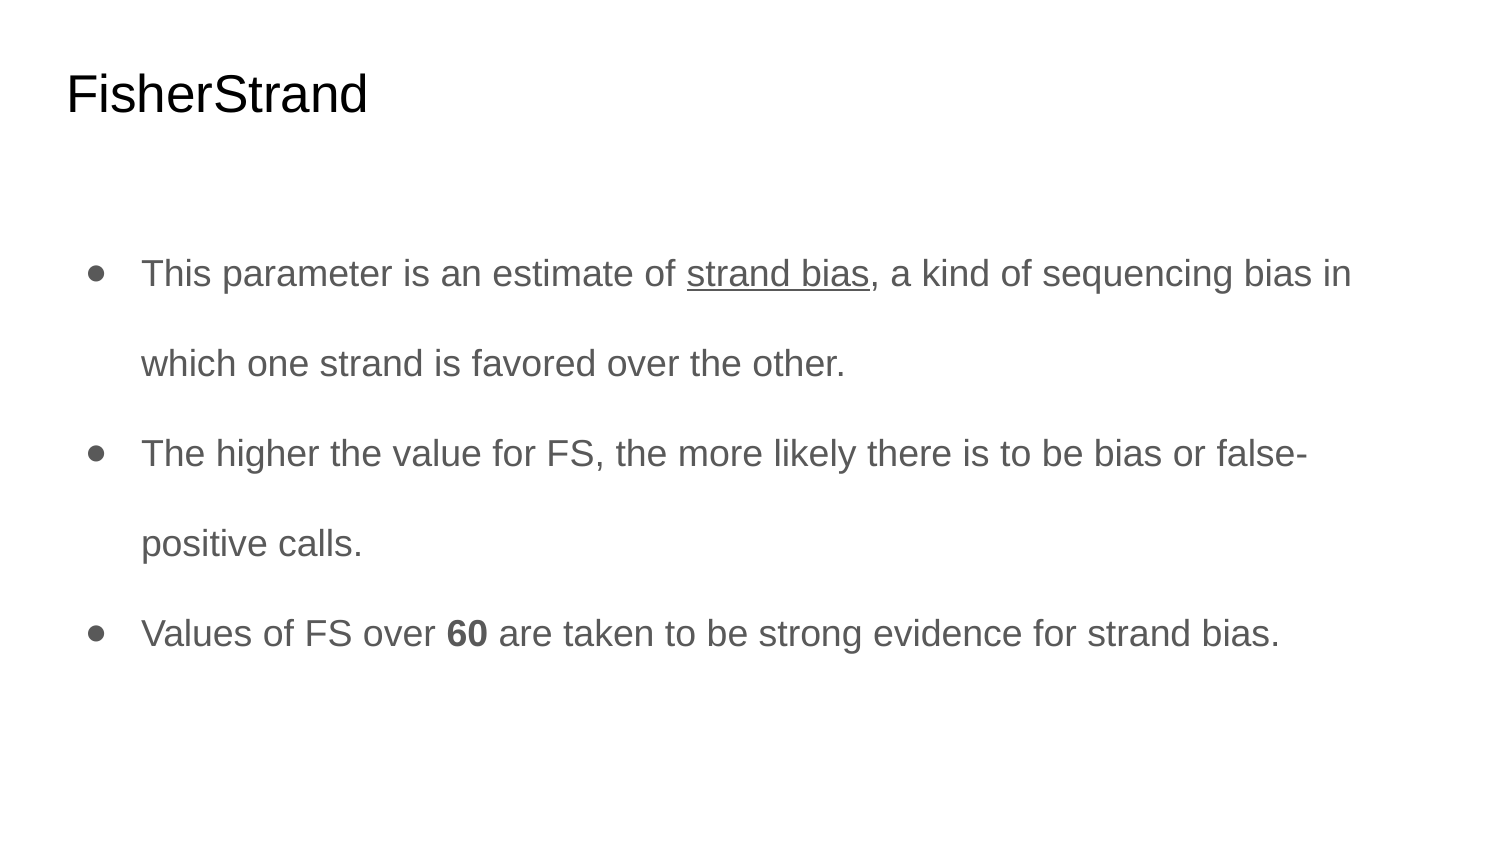

# FisherStrand
This parameter is an estimate of strand bias, a kind of sequencing bias in which one strand is favored over the other.
The higher the value for FS, the more likely there is to be bias or false-positive calls.
Values of FS over 60 are taken to be strong evidence for strand bias.